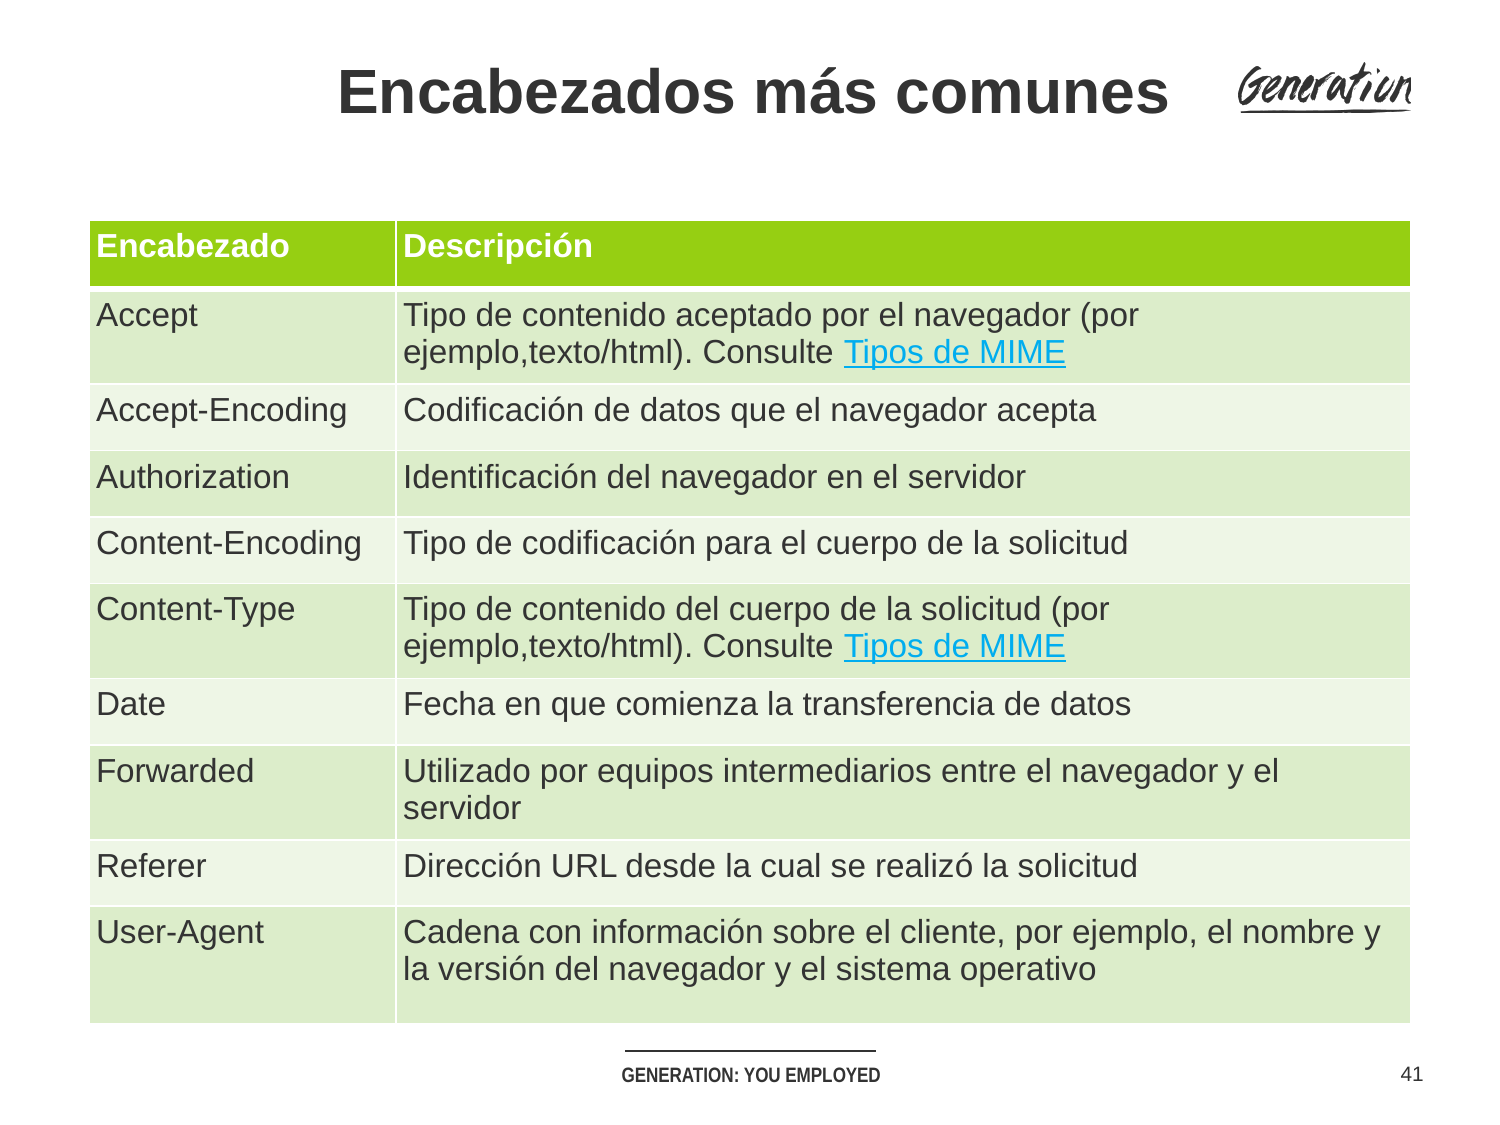

# Encabezados más comunes

| Encabezado | Descripción |
| --- | --- |
| Accept | Tipo de contenido aceptado por el navegador (por ejemplo,texto/html). Consulte Tipos de MIME |
| Accept-Encoding | Codificación de datos que el navegador acepta |
| Authorization | Identificación del navegador en el servidor |
| Content-Encoding | Tipo de codificación para el cuerpo de la solicitud |
| Content-Type | Tipo de contenido del cuerpo de la solicitud (por ejemplo,texto/html). Consulte Tipos de MIME |
| Date | Fecha en que comienza la transferencia de datos |
| Forwarded | Utilizado por equipos intermediarios entre el navegador y el servidor |
| Referer | Dirección URL desde la cual se realizó la solicitud |
| User-Agent | Cadena con información sobre el cliente, por ejemplo, el nombre y la versión del navegador y el sistema operativo |